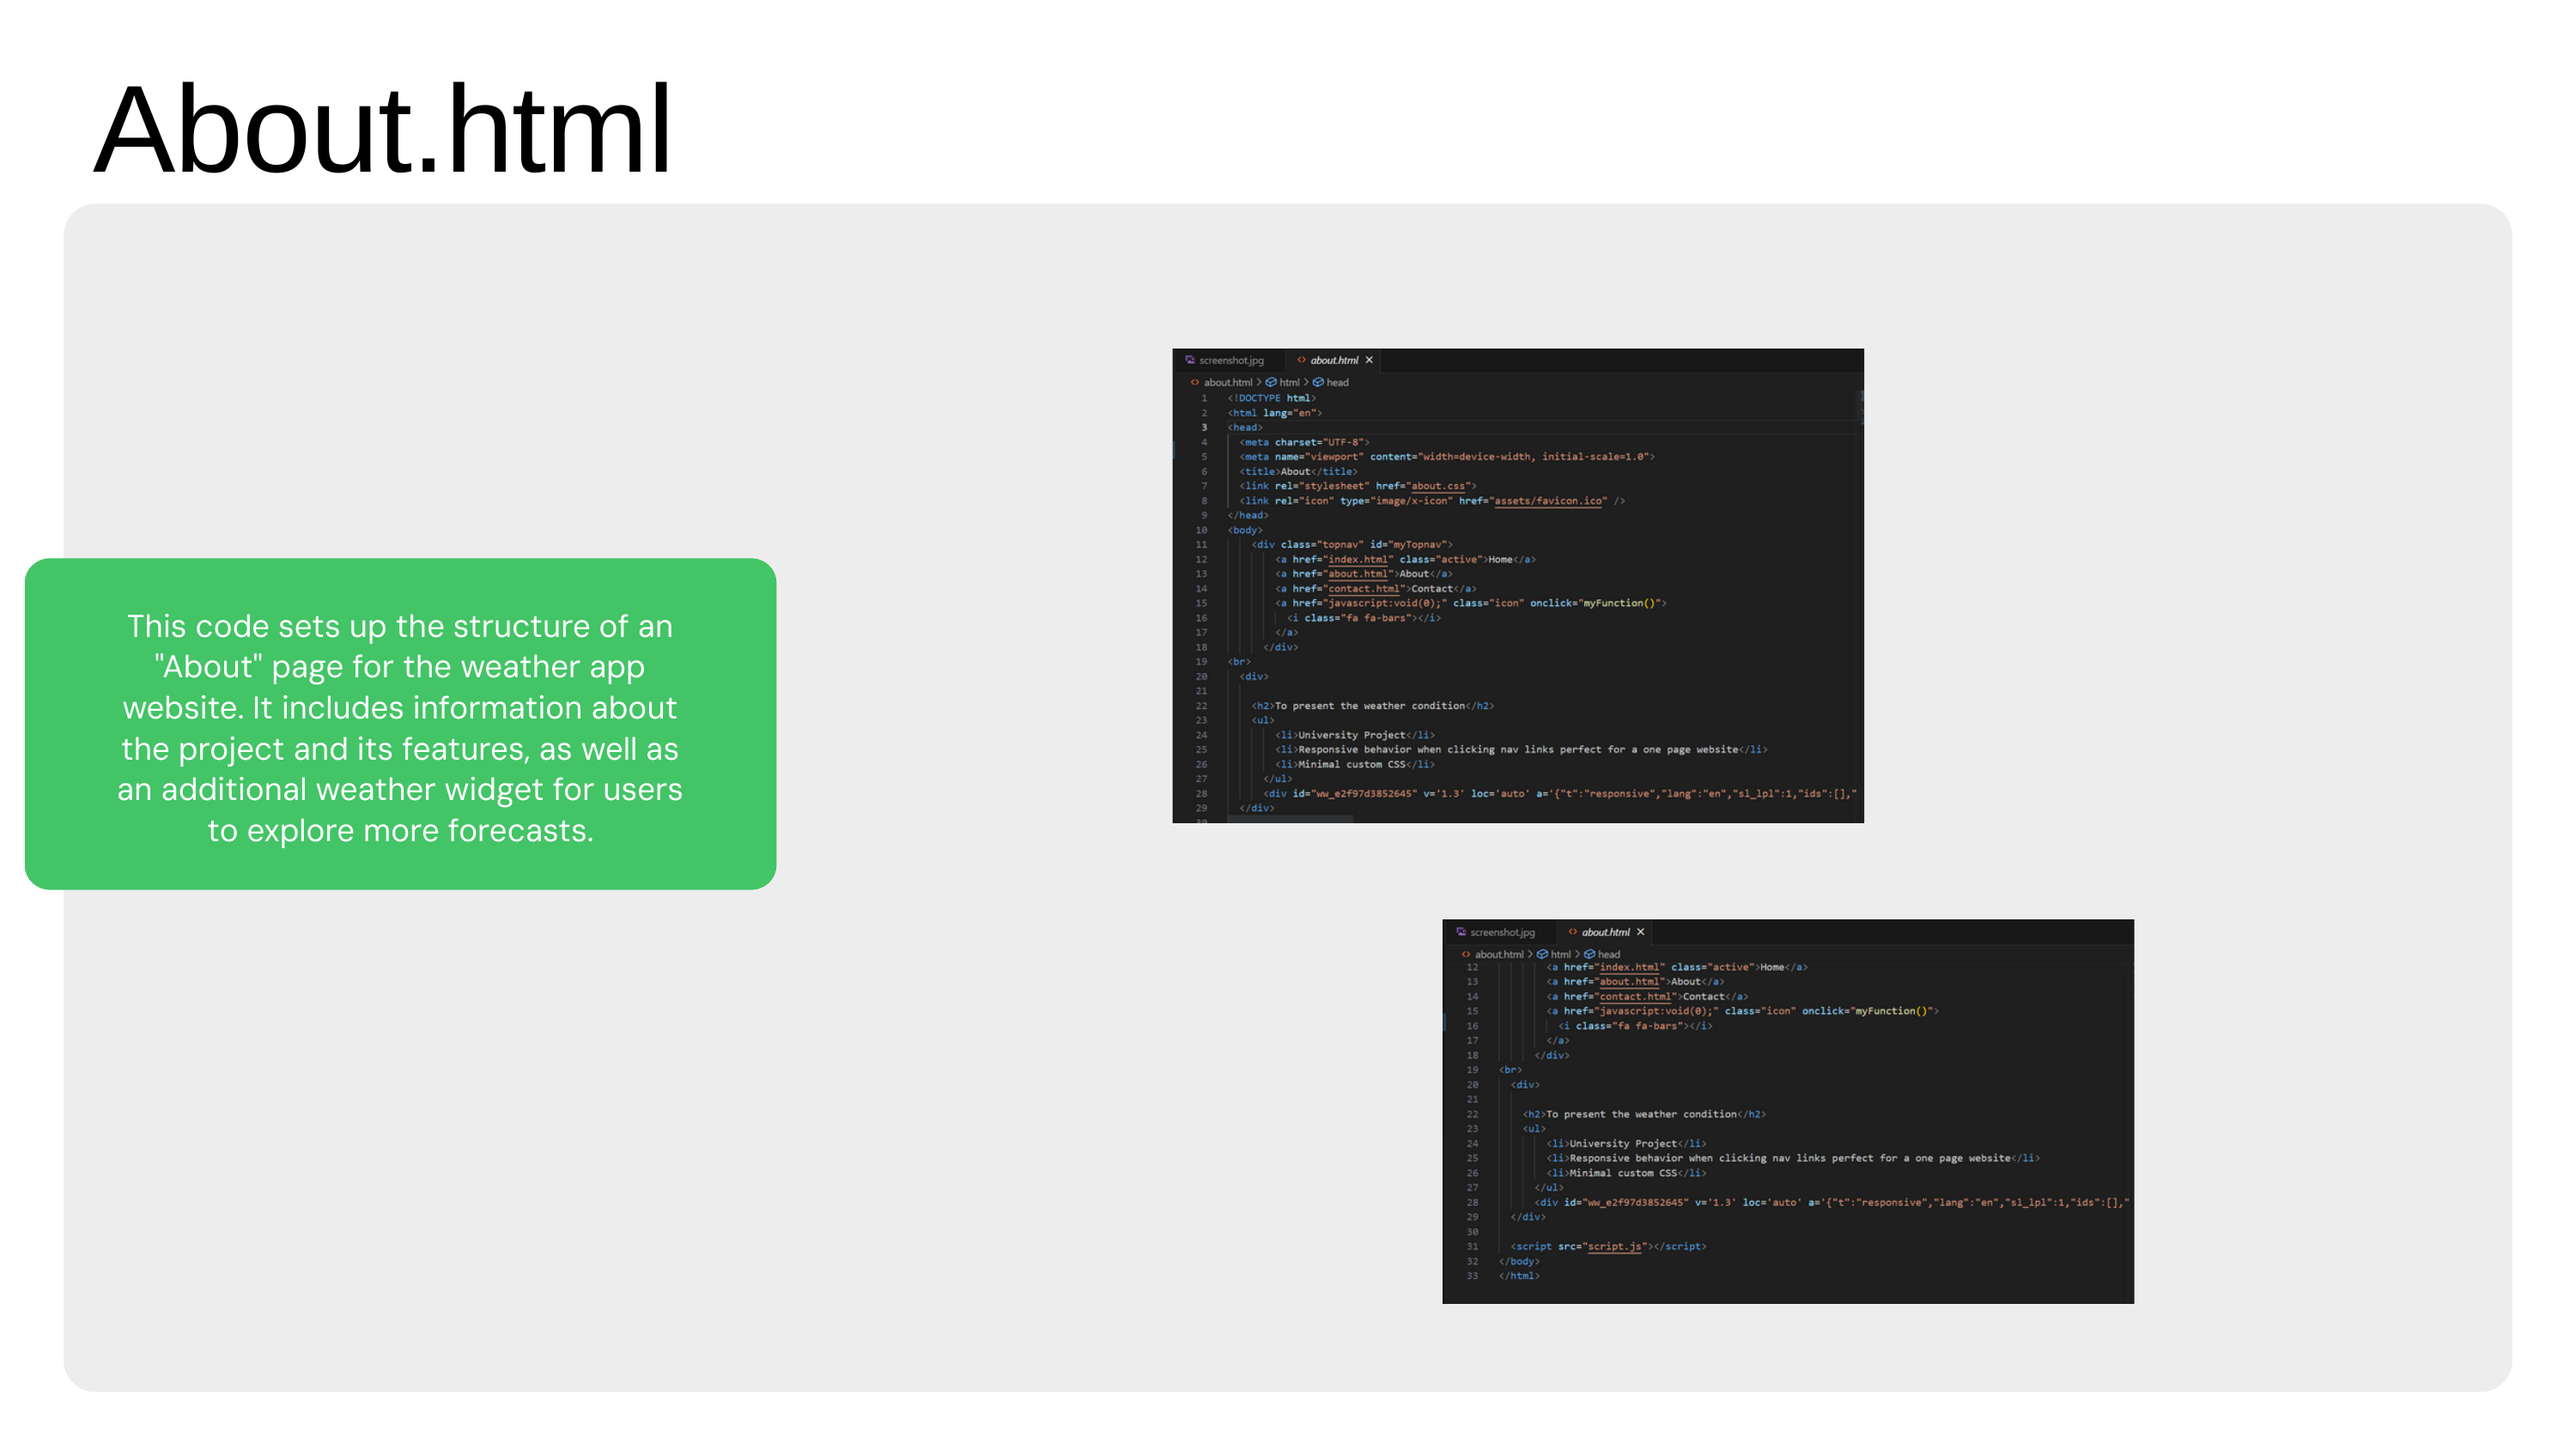

About.html

This code sets up the structure of an "About" page for the weather app website. It includes information about the project and its features, as well as an additional weather widget for users to explore more forecasts.